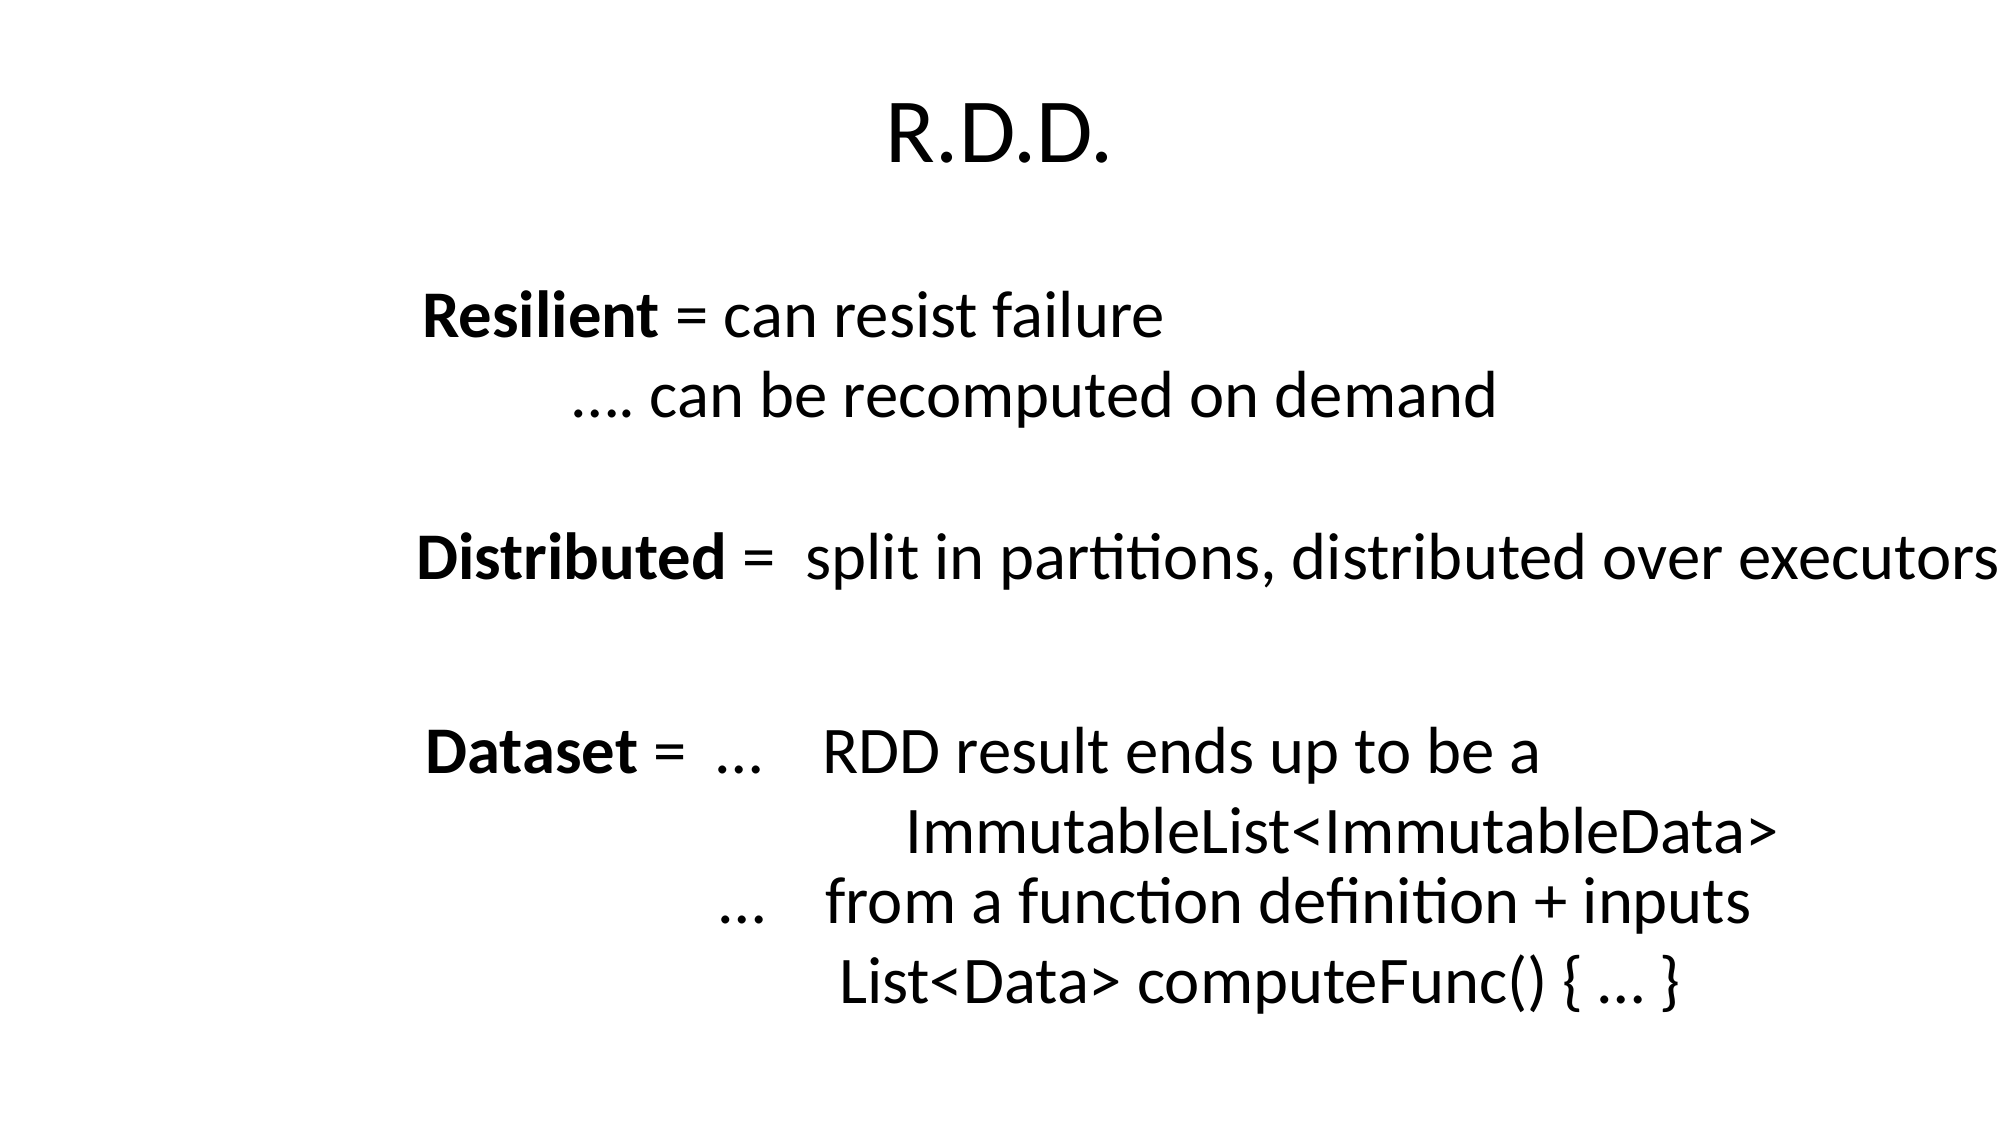

# R.D.D.
Resilient = can resist failure
          …. can be recomputed on demand
Distributed =  split in partitions, distributed over executors
Dataset =  …    RDD result ends up to be a
                                ImmutableList<ImmutableData>
                   …    from a function definition + inputs
                           List<Data> computeFunc() { … }